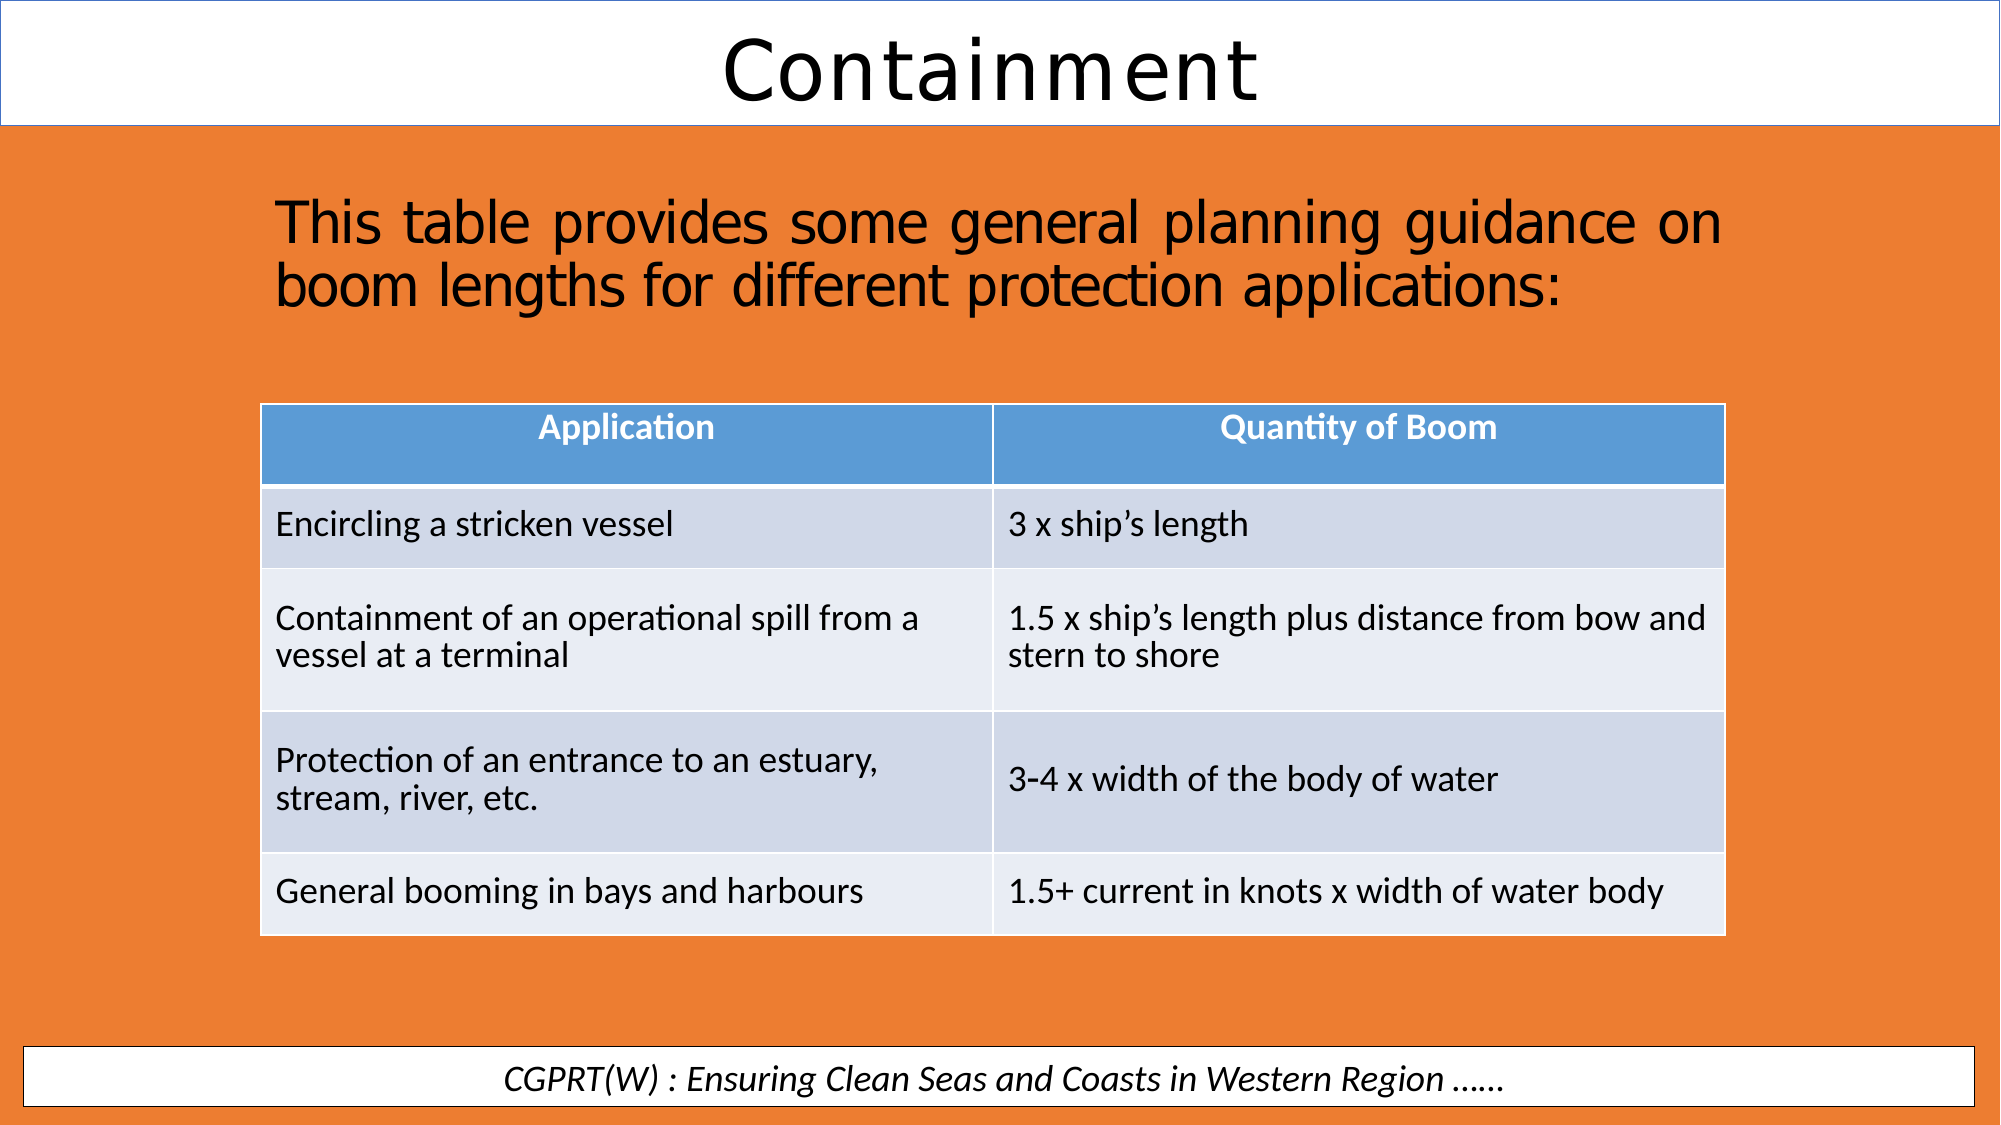

Containment
This table provides some general planning guidance on boom lengths for different protection applications:

| Application | Quantity of Boom |
| --- | --- |
| Encircling a stricken vessel | 3 x ship’s length |
| Containment of an operational spill from a vessel at a terminal | 1.5 x ship’s length plus distance from bow and stern to shore |
| Protection of an entrance to an estuary, stream, river, etc. | 3−4 x width of the body of water |
| General booming in bays and harbours | 1.5+ current in knots x width of water body |
 CGPRT(W) : Ensuring Clean Seas and Coasts in Western Region ……